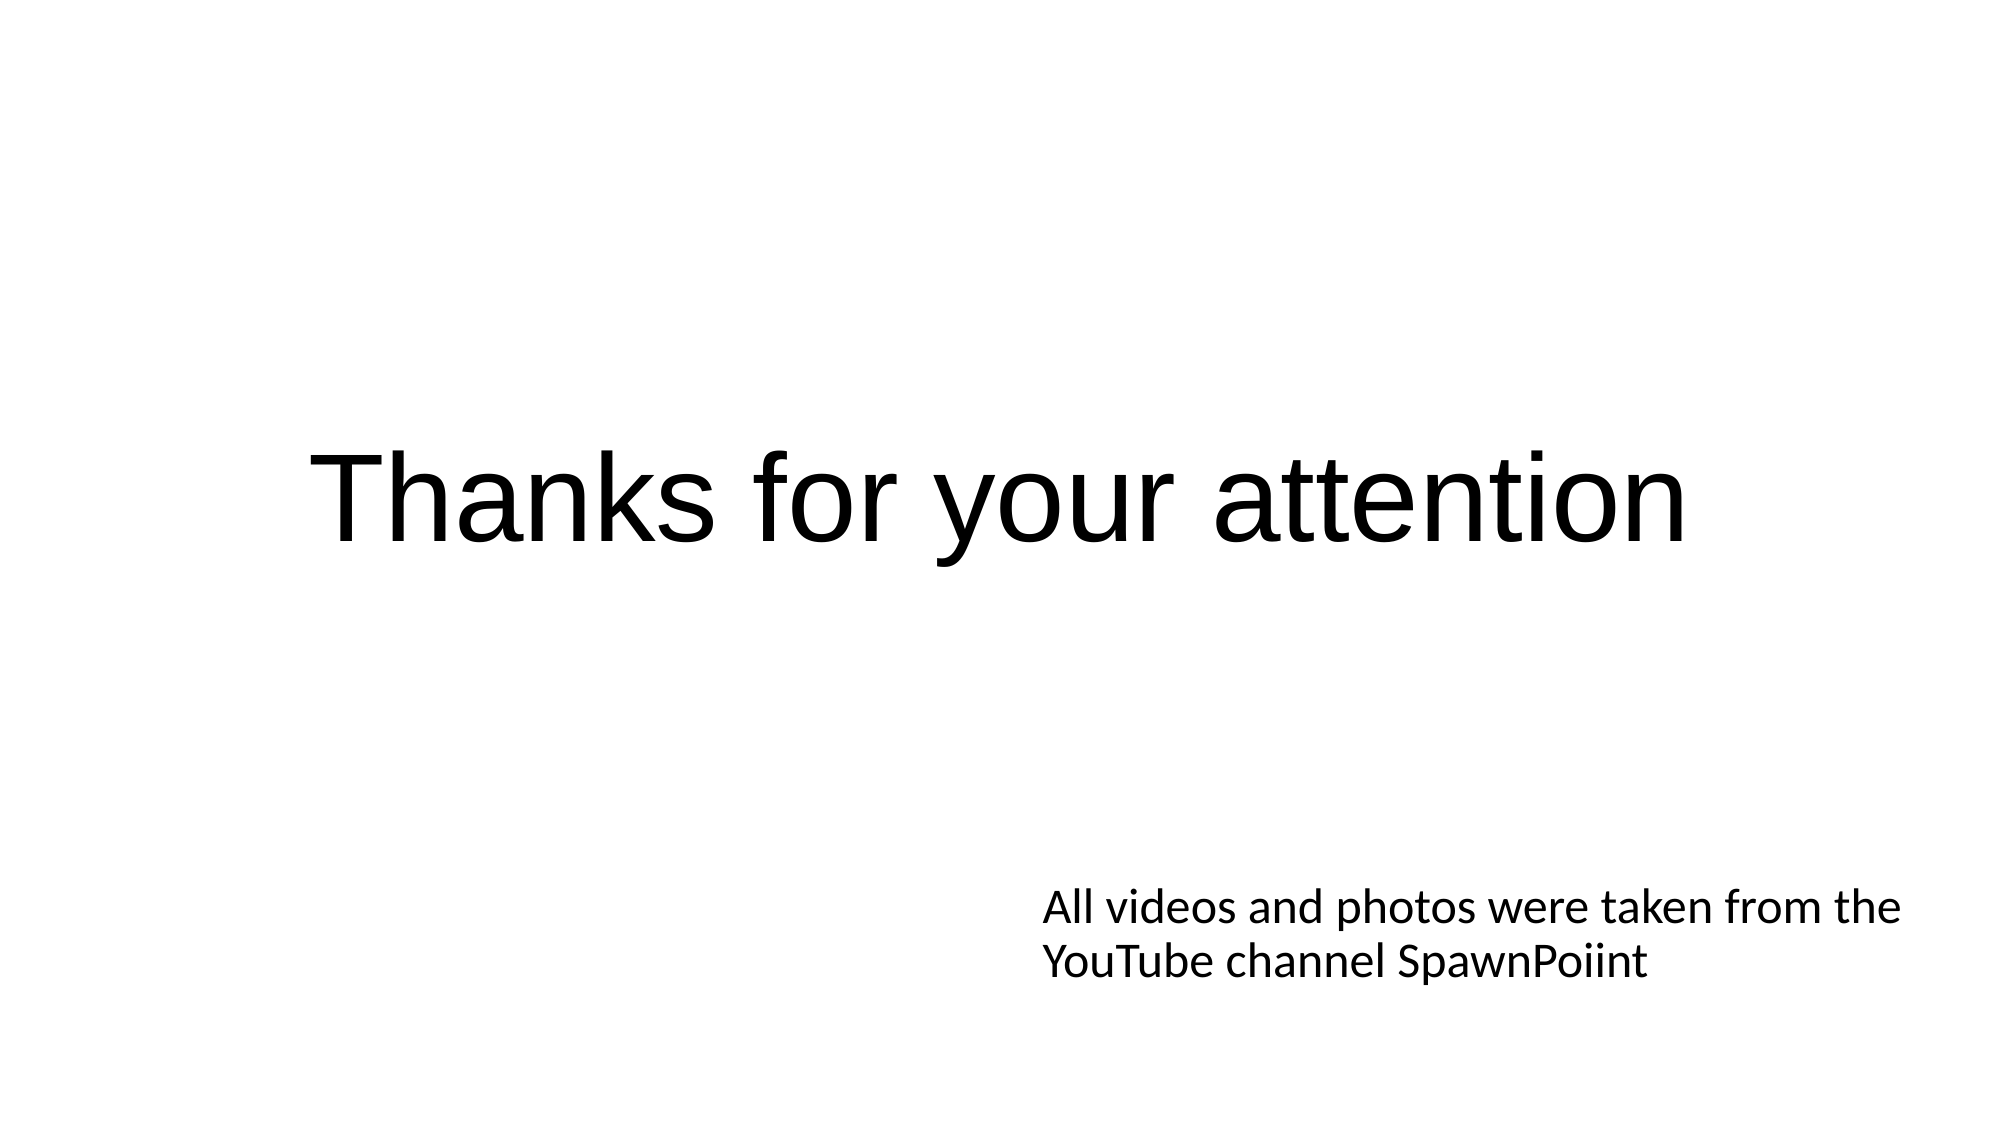

# Thanks for your attention
All videos and photos were taken from the YouTube channel SpawnPoiint